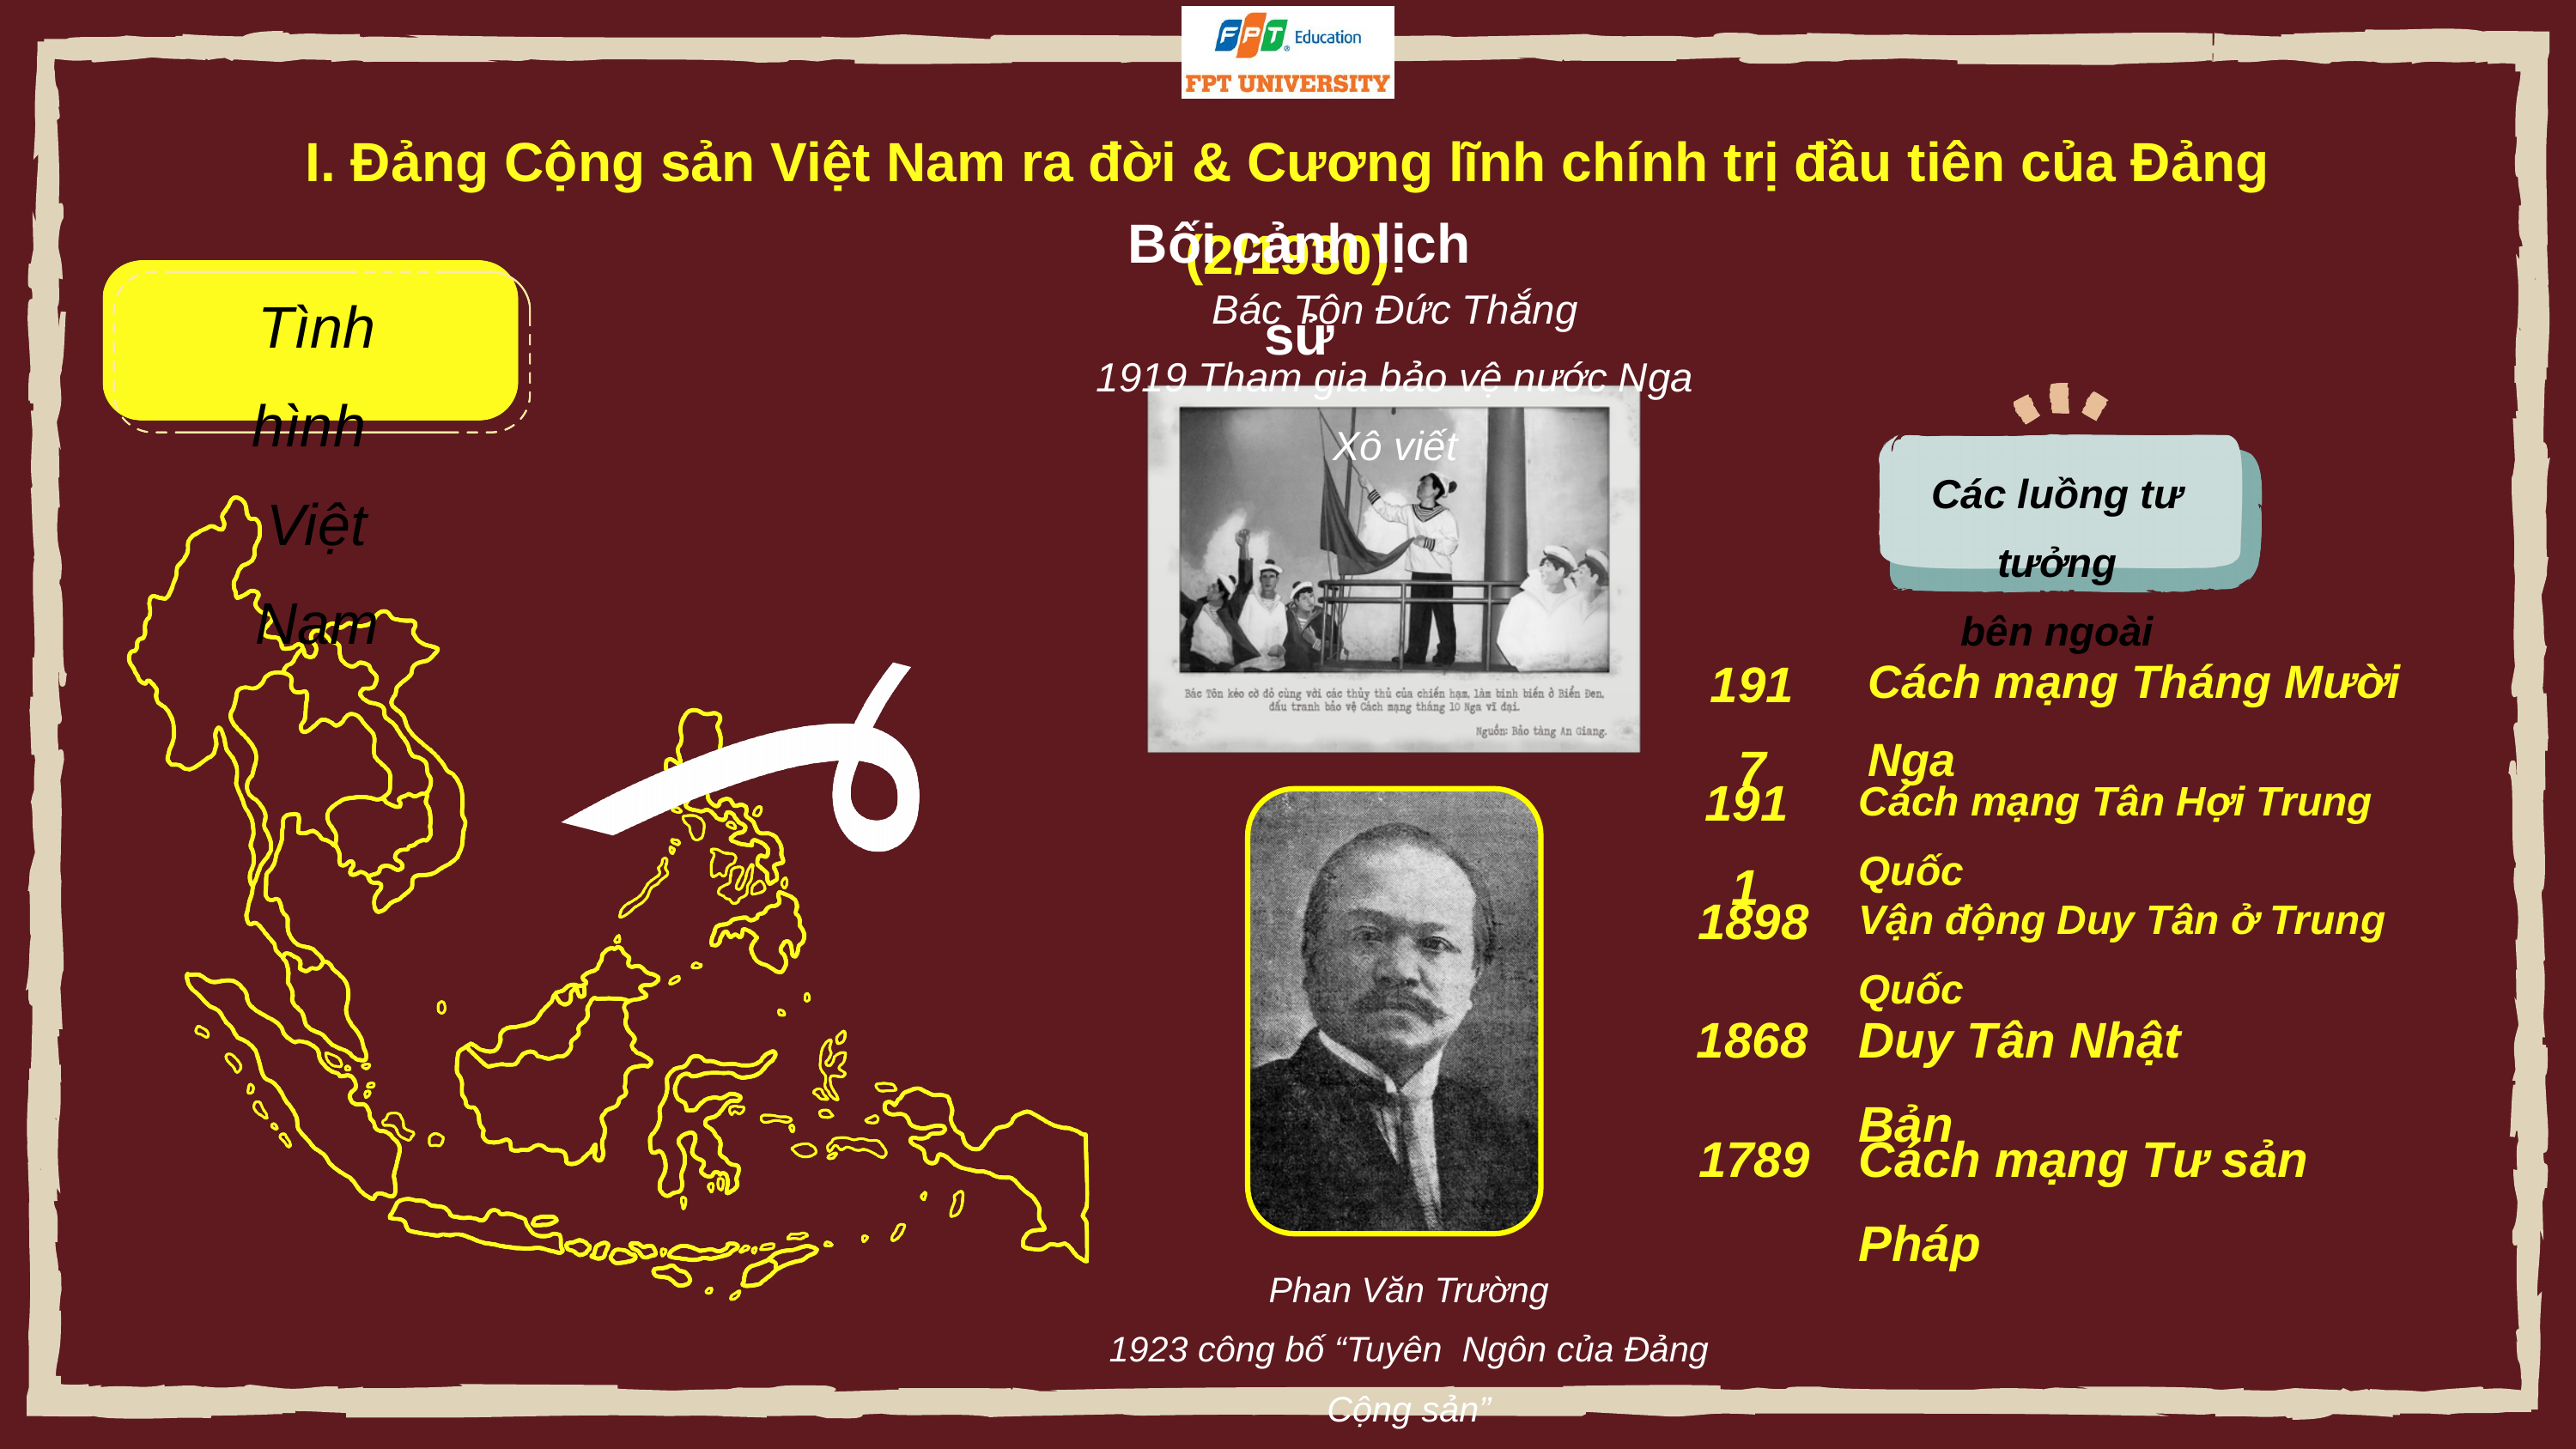

I. Đảng Cộng sản Việt Nam ra đời & Cương lĩnh chính trị đầu tiên của Đảng (2/1930)
Bối cảnh lịch sử

Tình hình
Việt Nam
Bác Tôn Đức Thắng
1919 Tham gia bảo vệ nước Nga Xô viết

Các luồng tư tưởng
bên ngoài

1917
Cách mạng Tháng Mười Nga

1911
Cách mạng Tân Hợi Trung Quốc

1898
Vận động Duy Tân ở Trung Quốc
1868
Duy Tân Nhật Bản
1789
Cách mạng Tư sản Pháp
Phan Văn Trường
1923 công bố “Tuyên  Ngôn của Đảng Cộng sản”